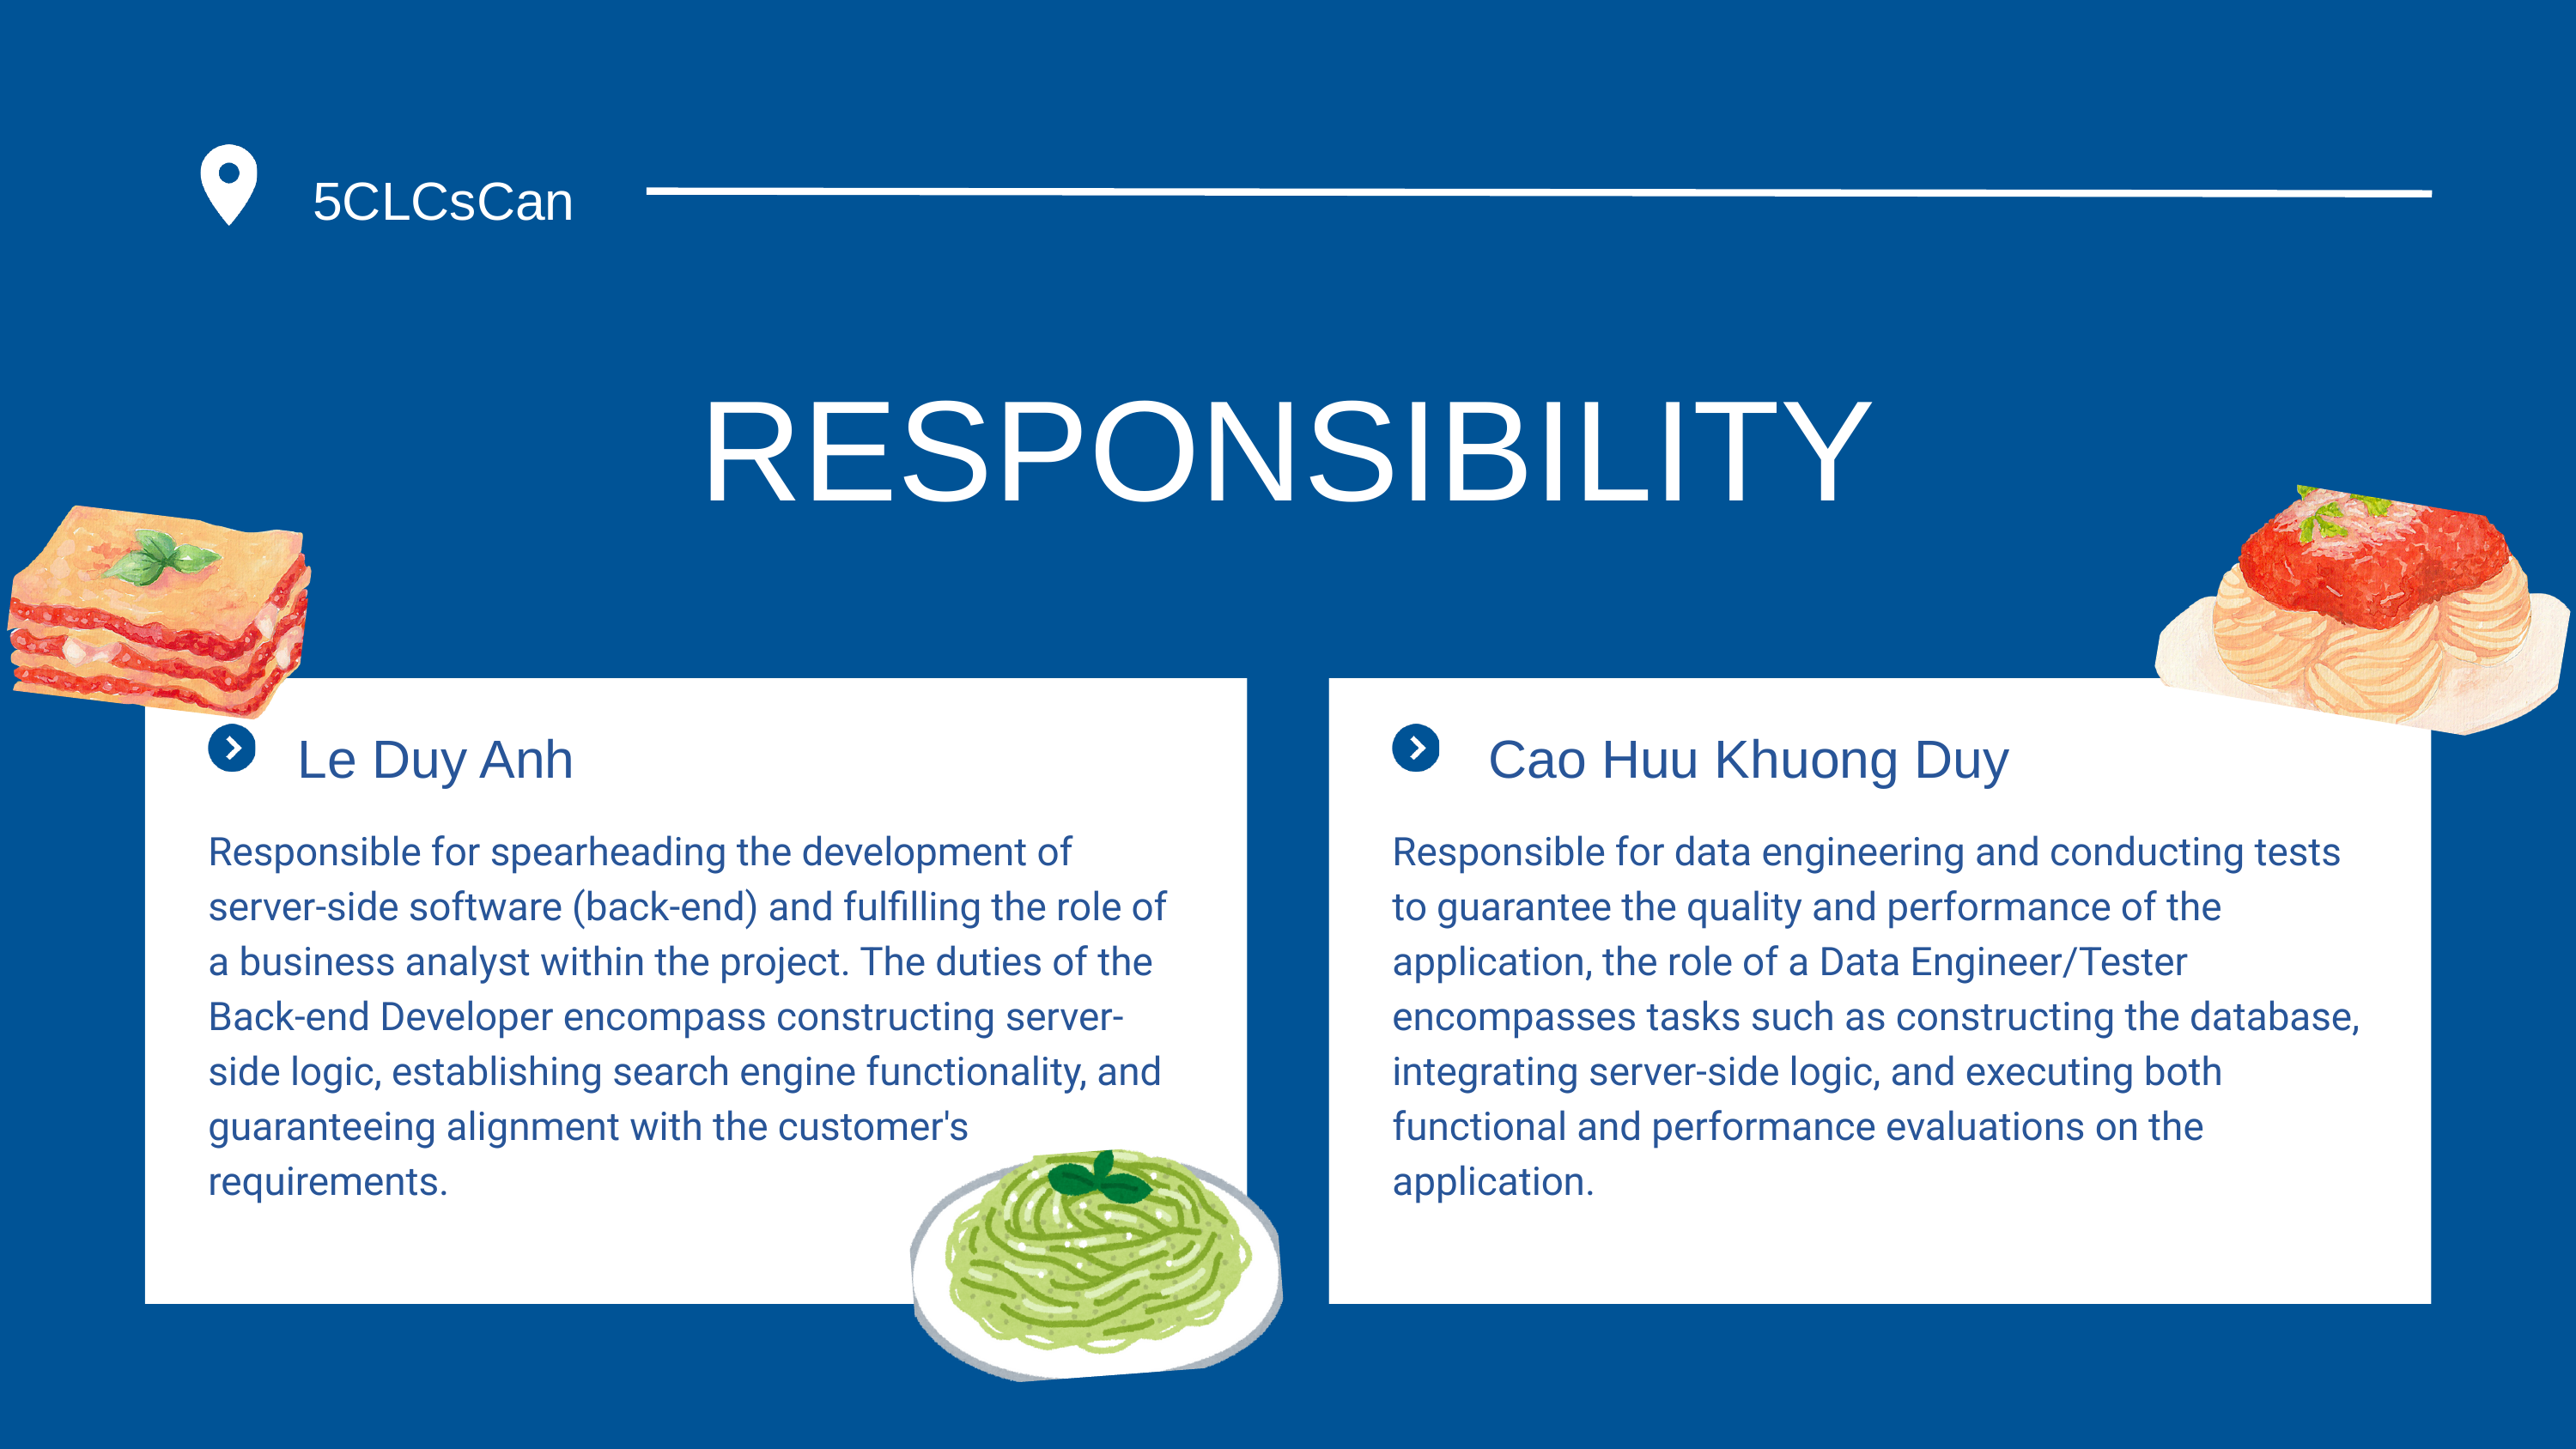

5CLCsCan

RESPONSIBILITY

Le Duy Anh
Cao Huu Khuong Duy

Responsible for spearheading the development of server-side software (back-end) and fulfilling the role of a business analyst within the project. The duties of the Back-end Developer encompass constructing server-side logic, establishing search engine functionality, and guaranteeing alignment with the customer's requirements.
Responsible for data engineering and conducting tests to guarantee the quality and performance of the application, the role of a Data Engineer/Tester encompasses tasks such as constructing the database, integrating server-side logic, and executing both functional and performance evaluations on the application.